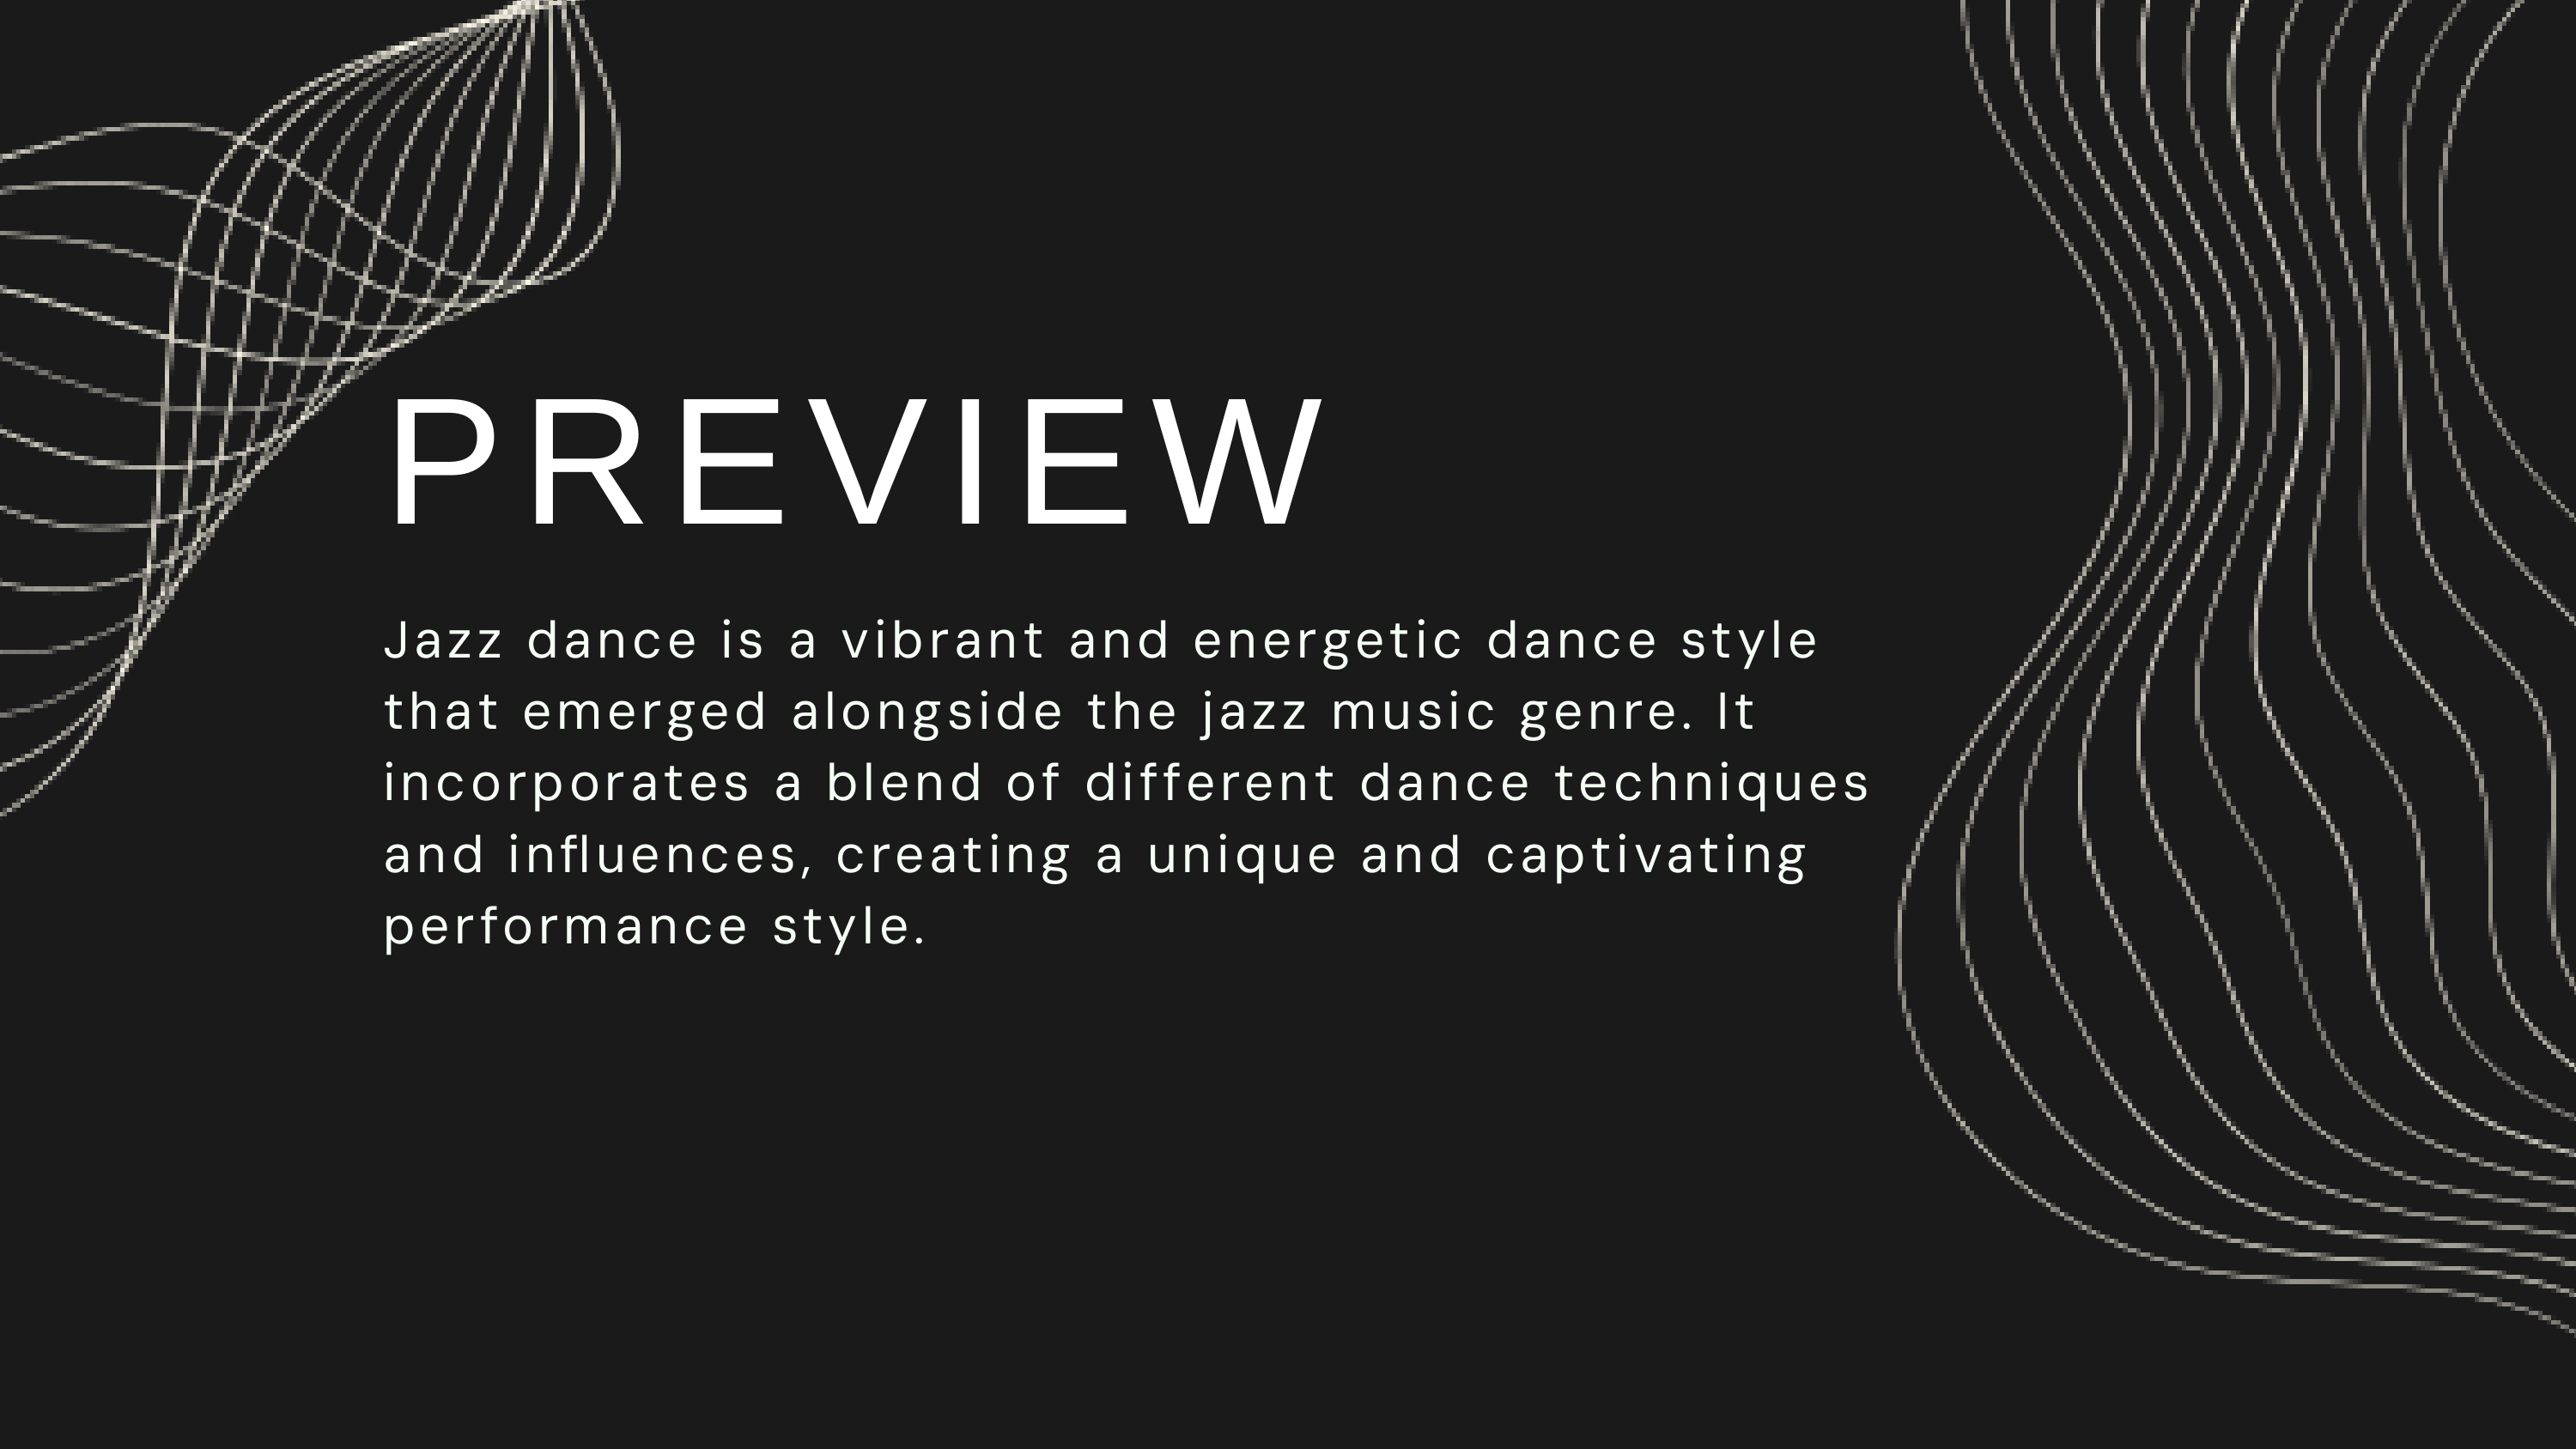

PREVIEW
Jazz dance is a vibrant and energetic dance style that emerged alongside the jazz music genre. It incorporates a blend of different dance techniques and influences, creating a unique and captivating performance style.